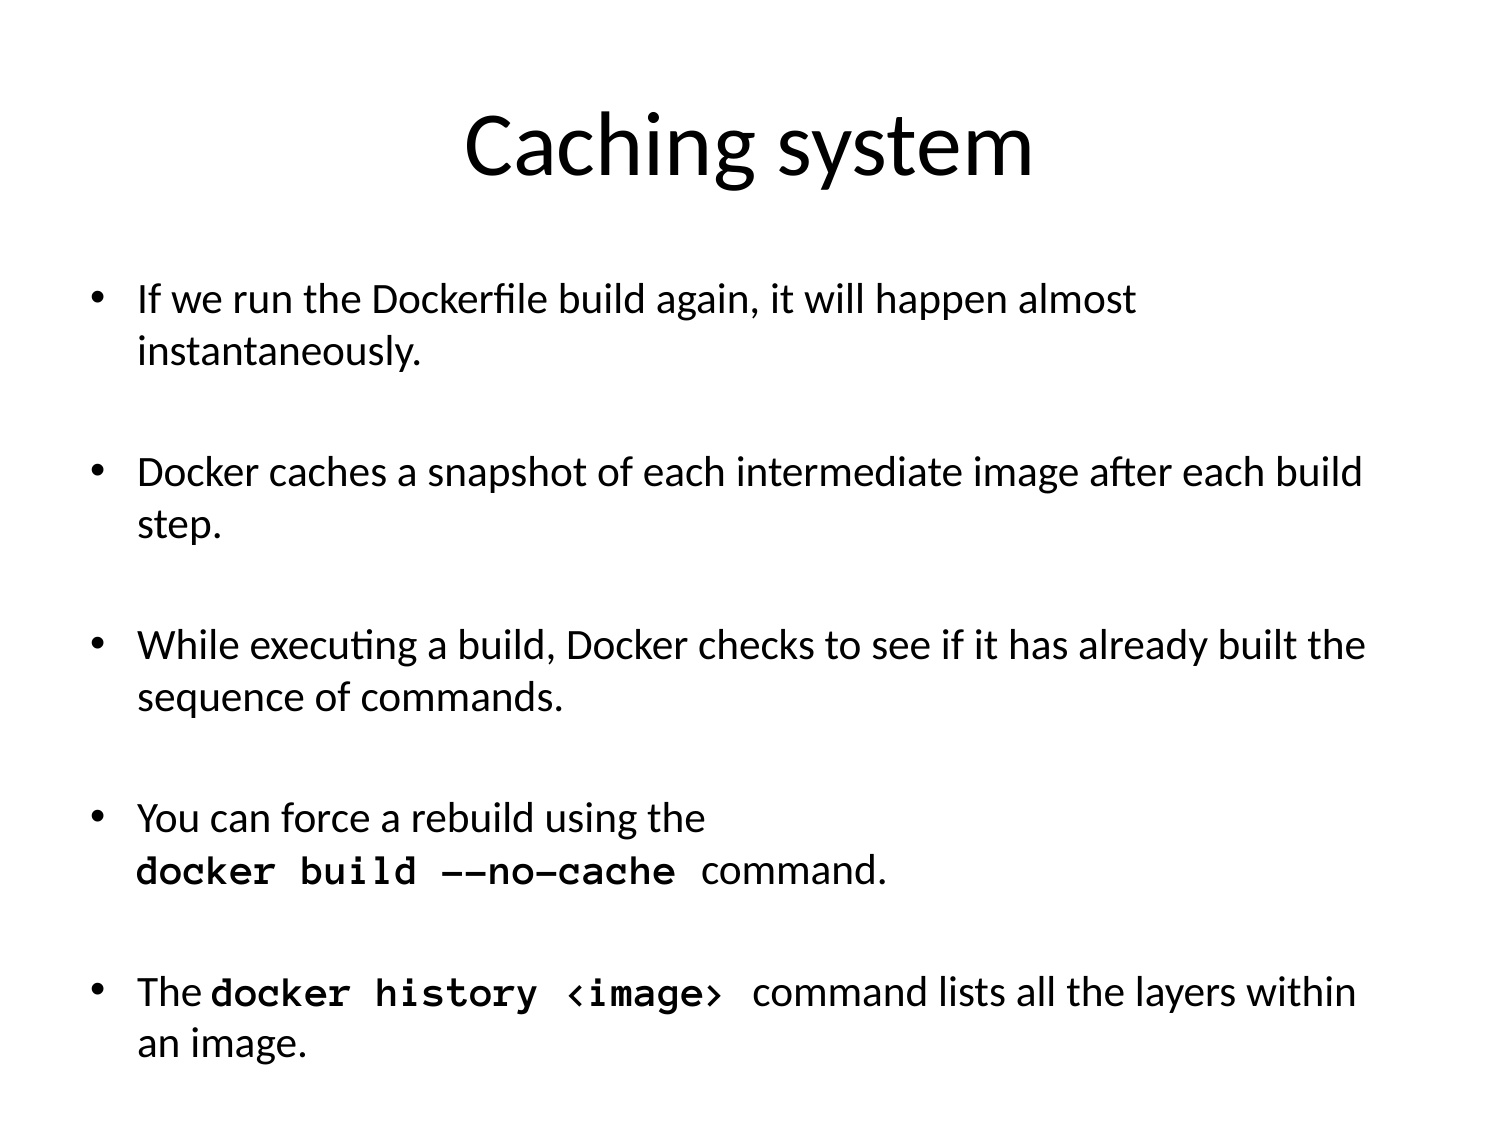

# Caching system
If we run the Dockerfile build again, it will happen almost instantaneously.

Docker caches a snapshot of each intermediate image after each build step.

While executing a build, Docker checks to see if it has already built the sequence of commands.

You can force a rebuild using the
docker build --no-cache command.

The docker history <image> command lists all the layers within an image.